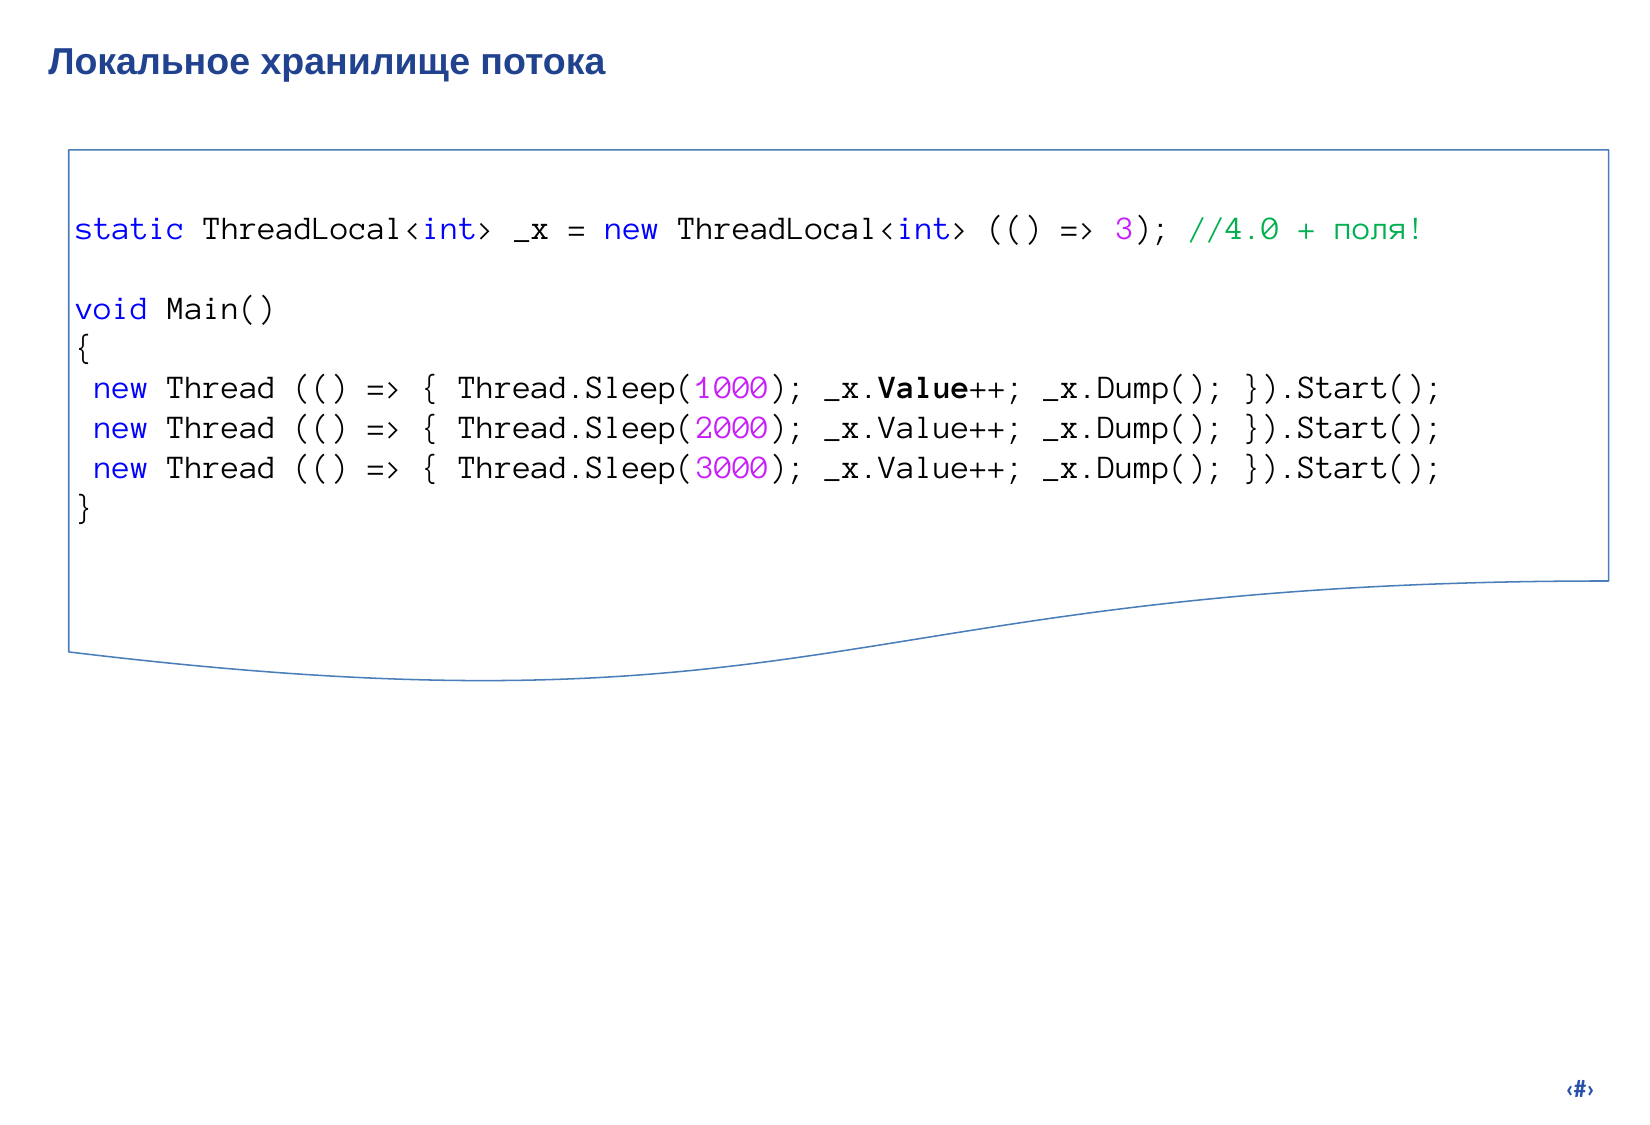

# Локальное хранилище потока

static ThreadLocal<int> _x = new ThreadLocal<int> (() => 3); //4.0 + поля!

void Main()
{
 new Thread (() => { Thread.Sleep(1000); _x.Value++; _x.Dump(); }).Start();
 new Thread (() => { Thread.Sleep(2000); _x.Value++; _x.Dump(); }).Start();
 new Thread (() => { Thread.Sleep(3000); _x.Value++; _x.Dump(); }).Start();
}